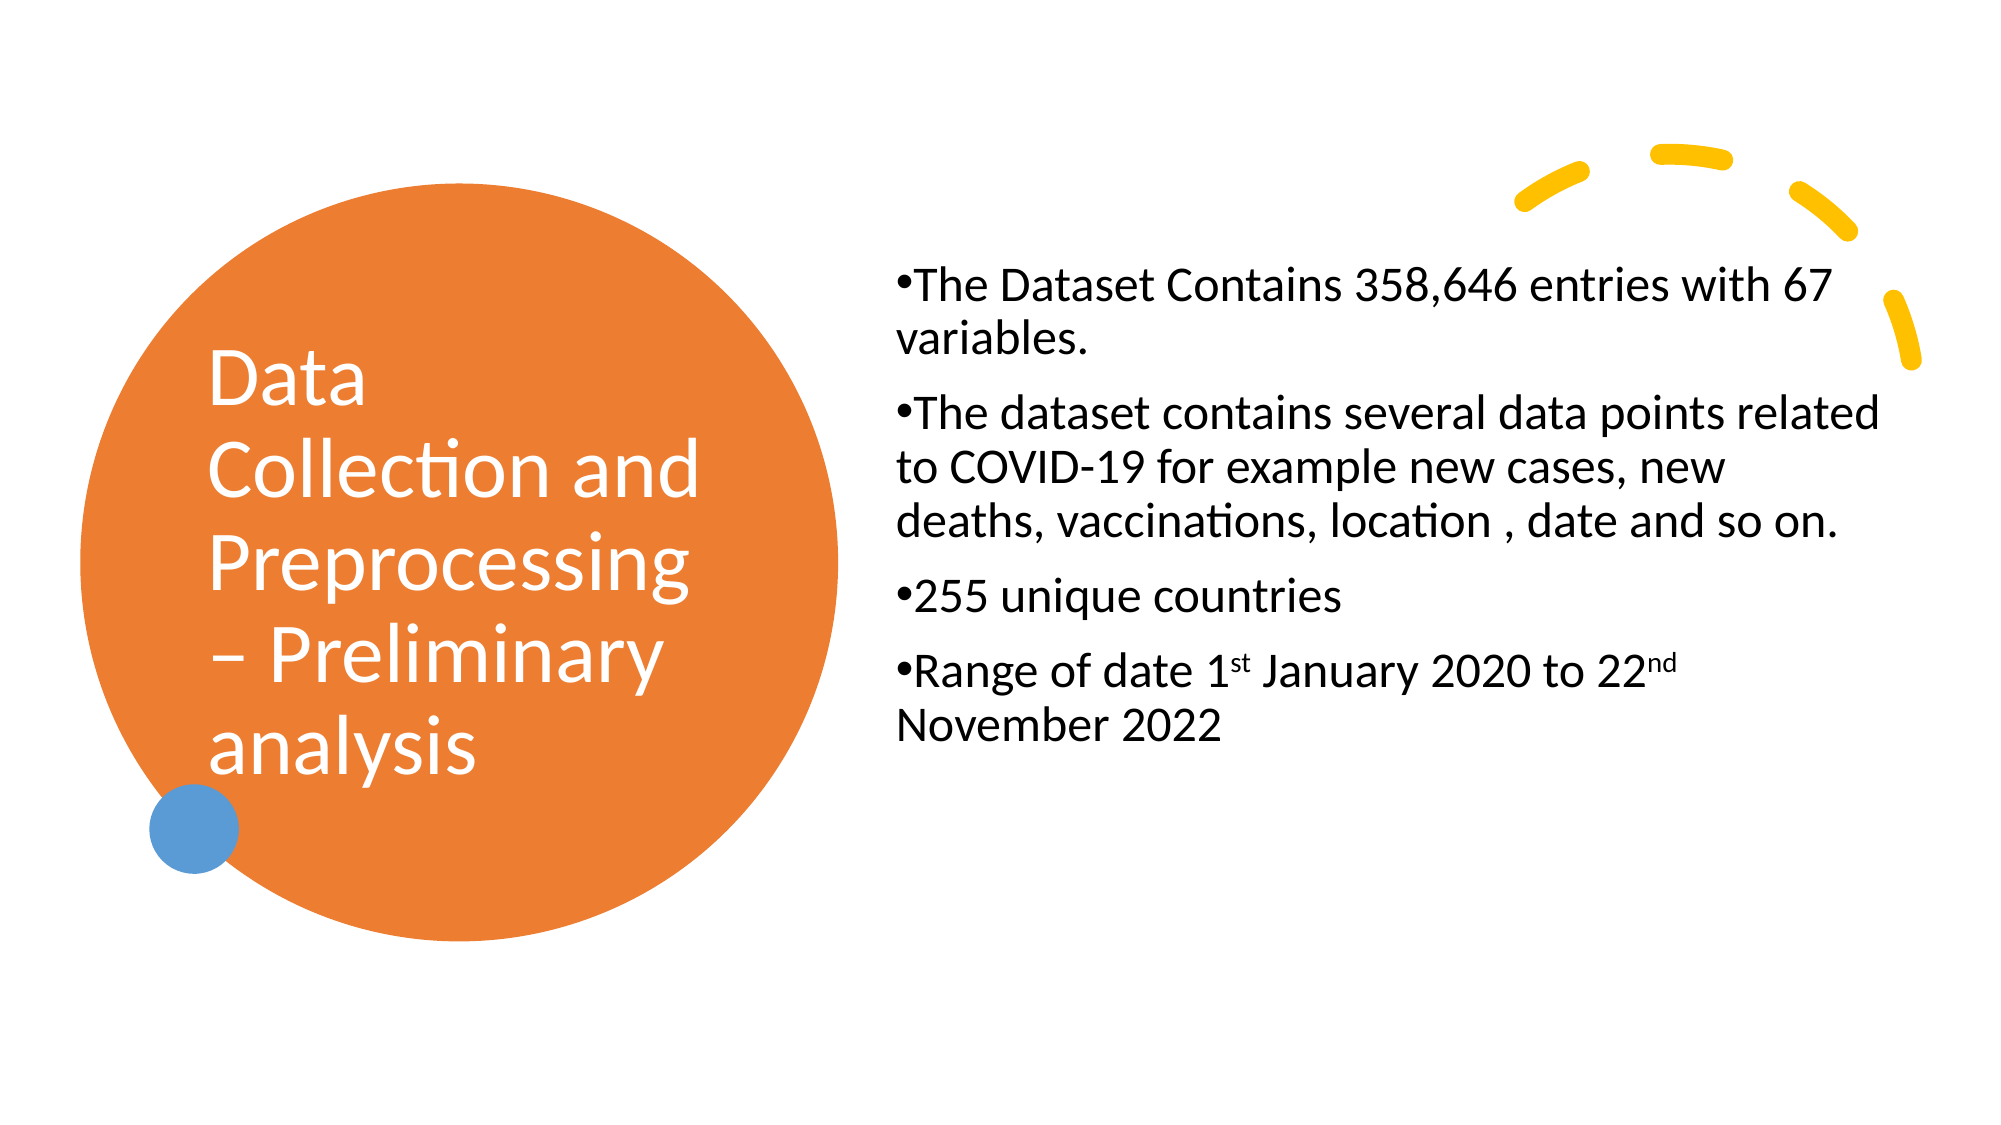

# Data Collection and Preprocessing – Preliminary analysis
The Dataset Contains 358,646 entries with 67 variables.
The dataset contains several data points related to COVID-19 for example new cases, new deaths, vaccinations, location , date and so on.
255 unique countries
Range of date 1st January 2020 to 22nd November 2022

8